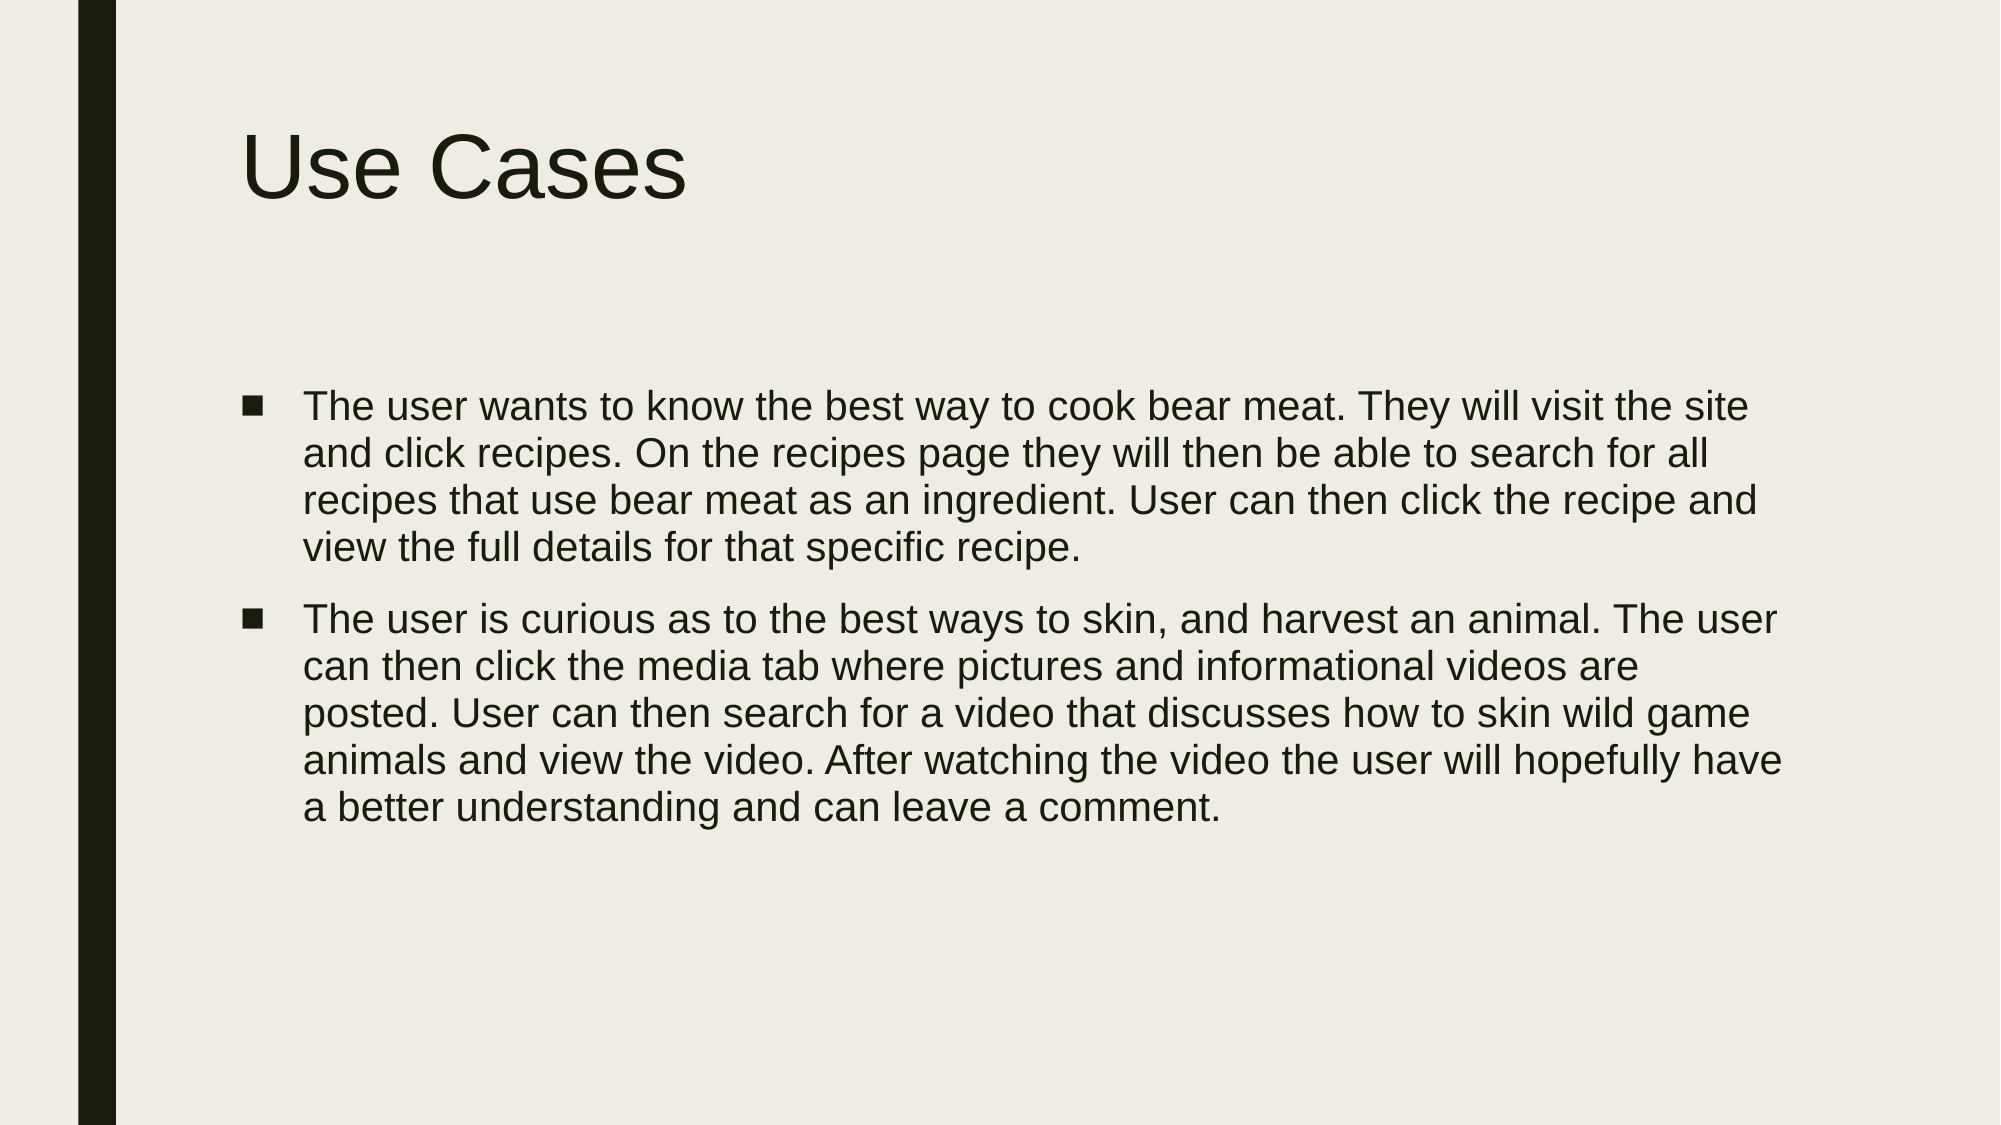

# Use Cases
The user wants to know the best way to cook bear meat. They will visit the site and click recipes. On the recipes page they will then be able to search for all recipes that use bear meat as an ingredient. User can then click the recipe and view the full details for that specific recipe.
The user is curious as to the best ways to skin, and harvest an animal. The user can then click the media tab where pictures and informational videos are posted. User can then search for a video that discusses how to skin wild game animals and view the video. After watching the video the user will hopefully have a better understanding and can leave a comment.